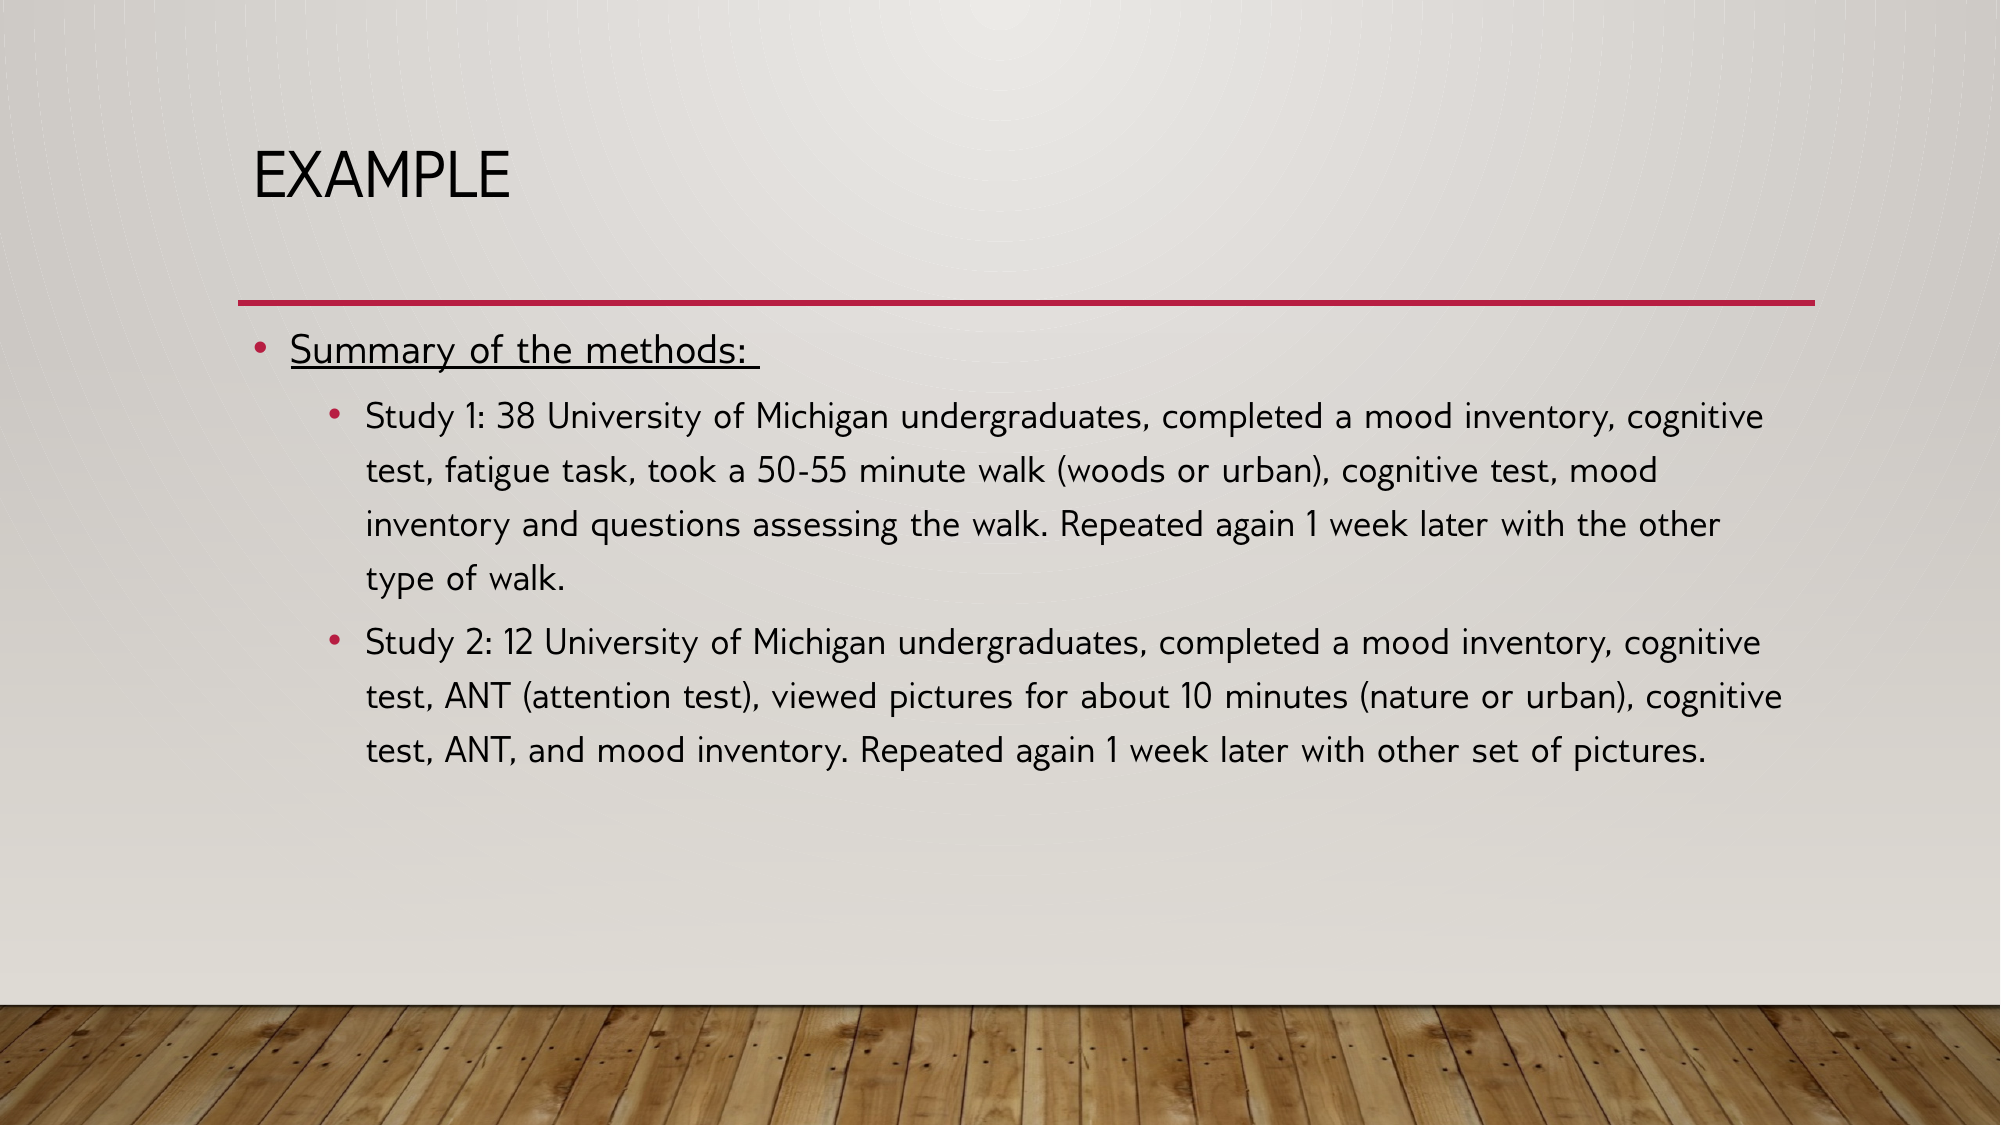

# Example
Summary of the methods:
Study 1: 38 University of Michigan undergraduates, completed a mood inventory, cognitive test, fatigue task, took a 50-55 minute walk (woods or urban), cognitive test, mood inventory and questions assessing the walk. Repeated again 1 week later with the other type of walk.
Study 2: 12 University of Michigan undergraduates, completed a mood inventory, cognitive test, ANT (attention test), viewed pictures for about 10 minutes (nature or urban), cognitive test, ANT, and mood inventory. Repeated again 1 week later with other set of pictures.